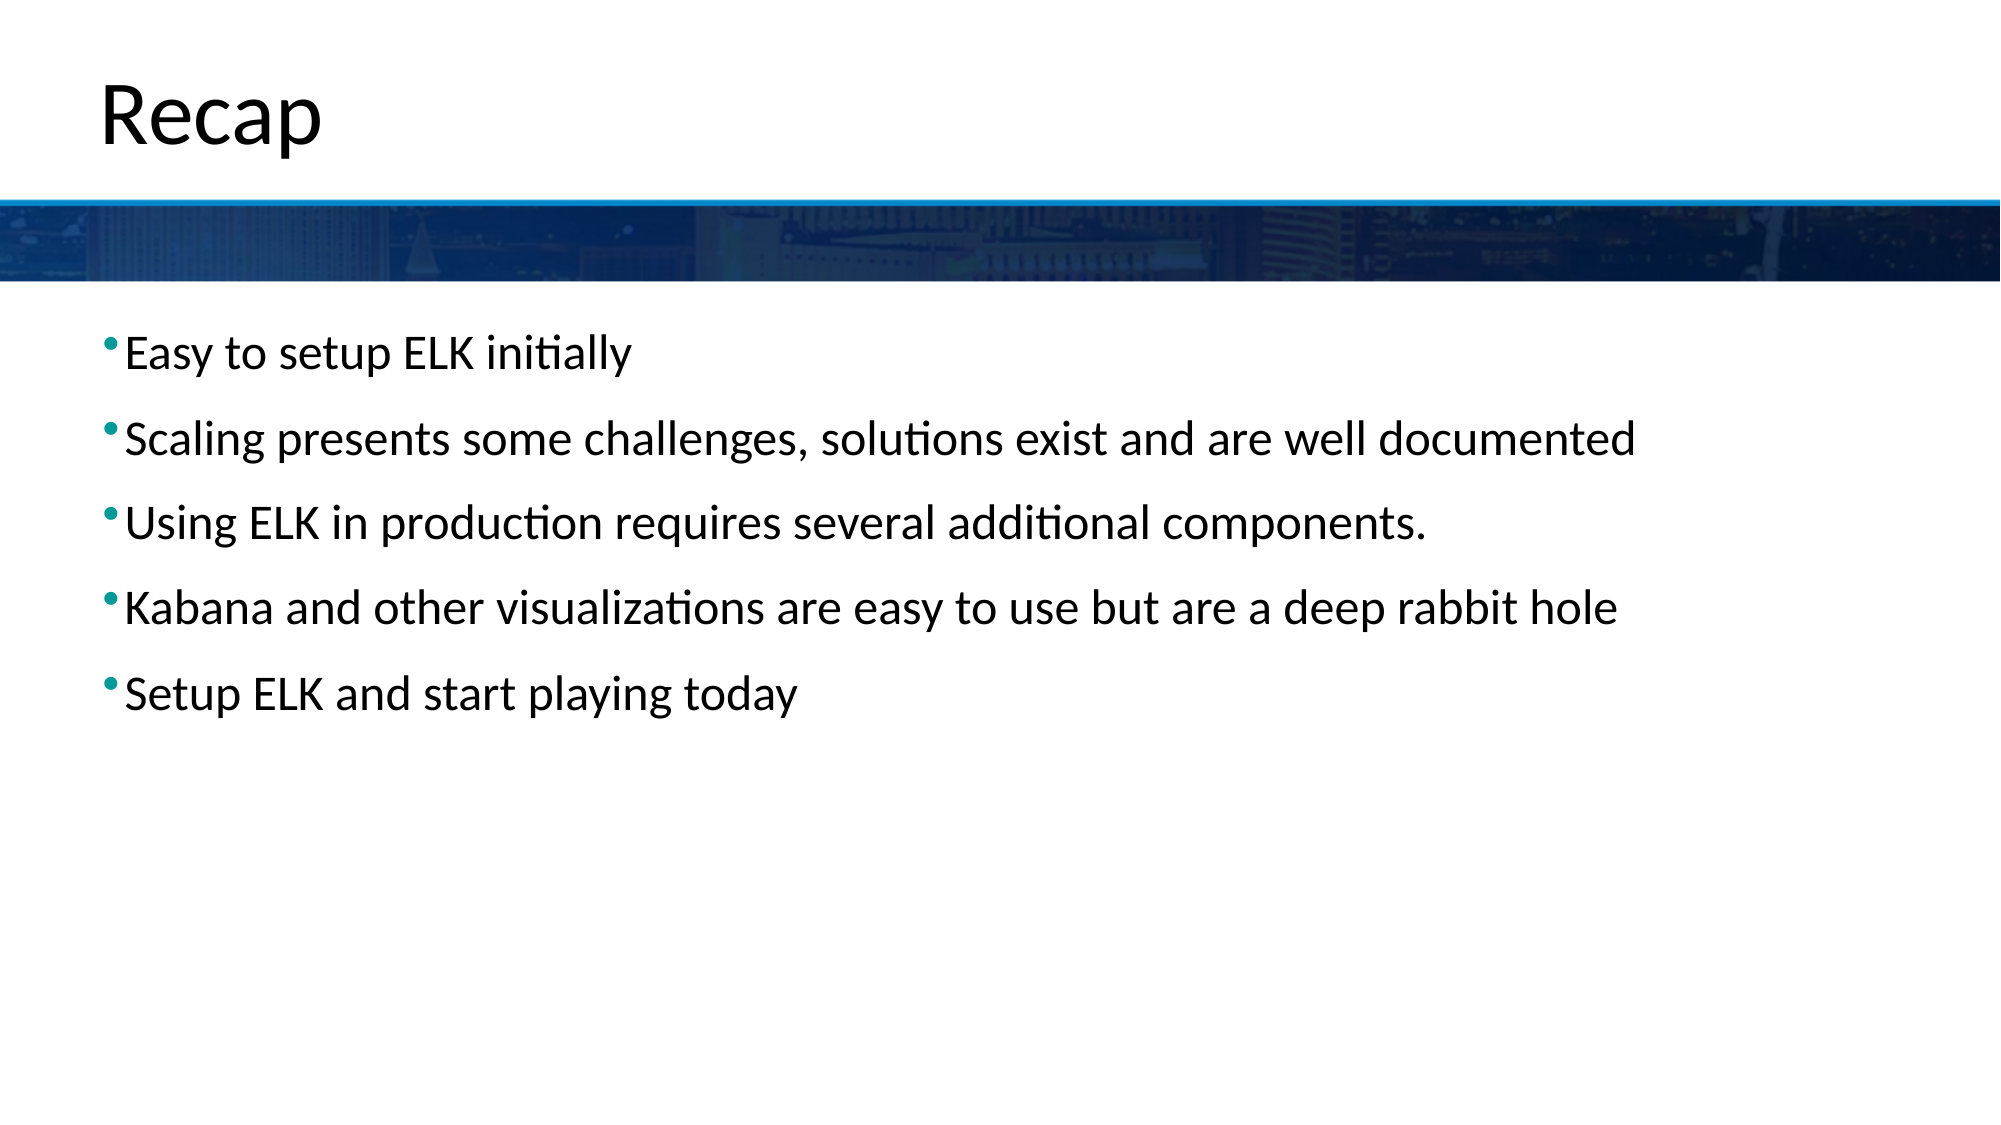

# Recap
Easy to setup ELK initially
Scaling presents some challenges, solutions exist and are well documented
Using ELK in production requires several additional components.
Kabana and other visualizations are easy to use but are a deep rabbit hole
Setup ELK and start playing today